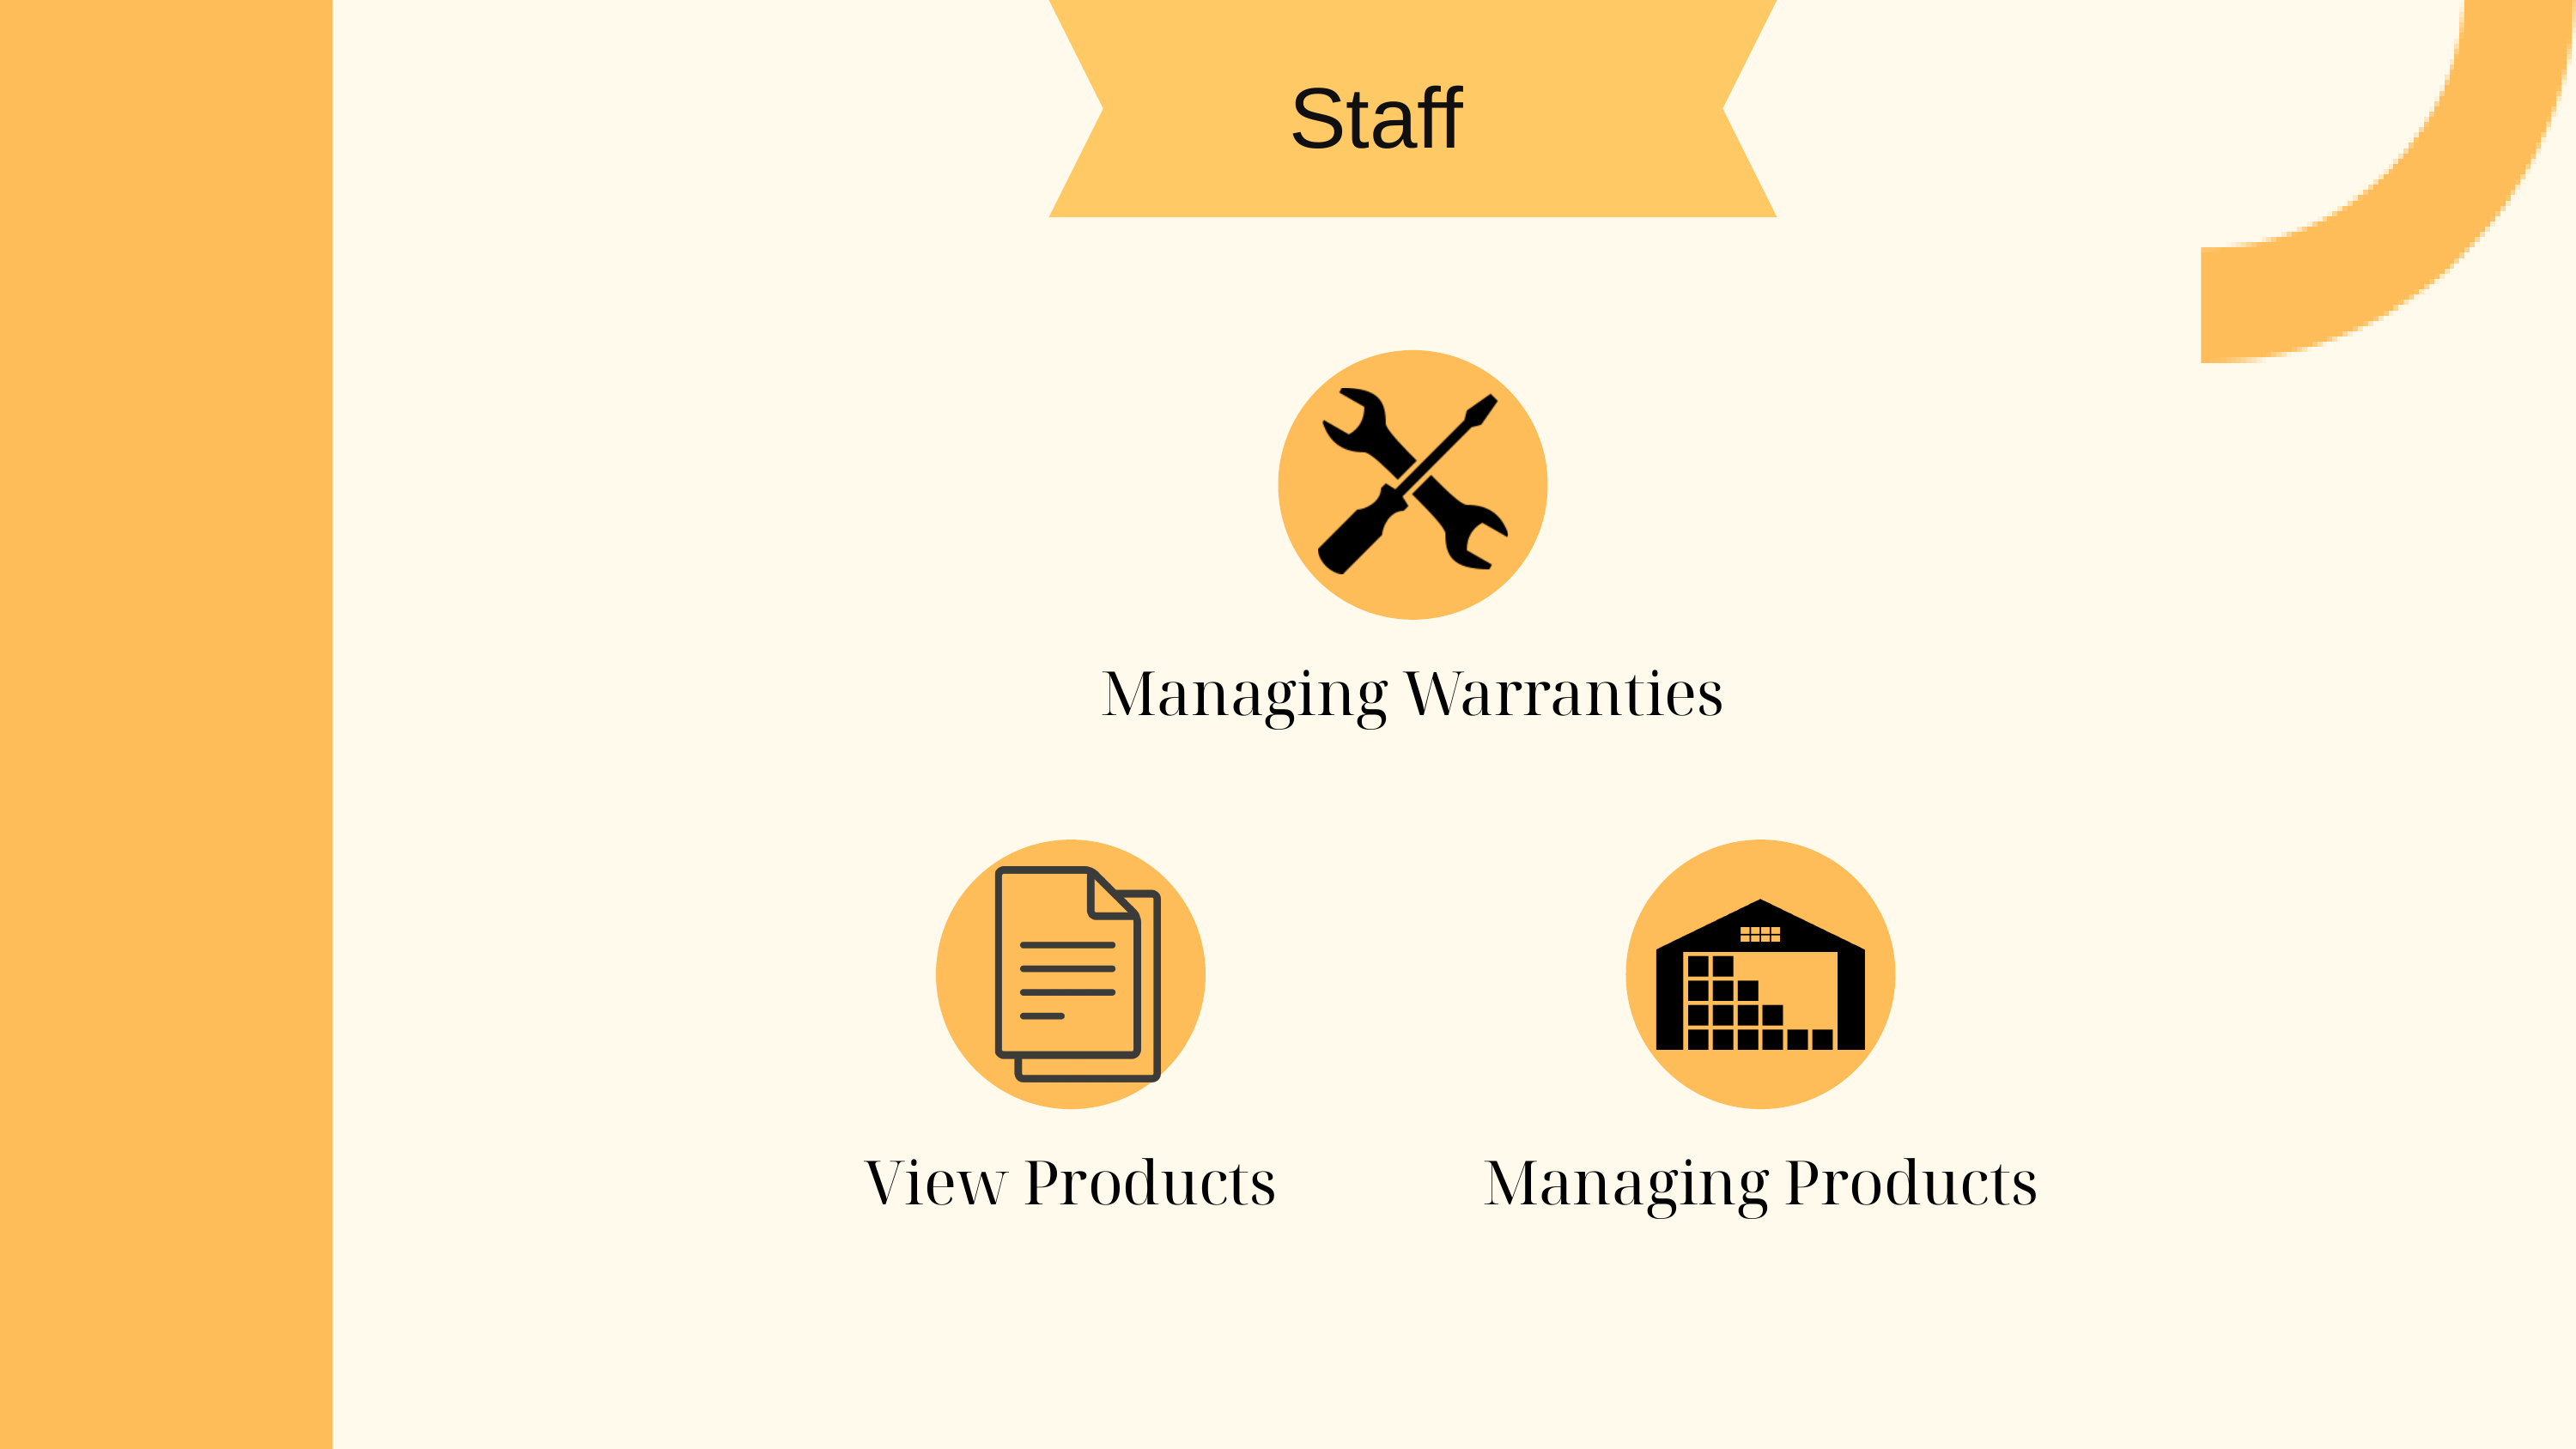

Staff

Managing Warranties

View Products
Managing Products